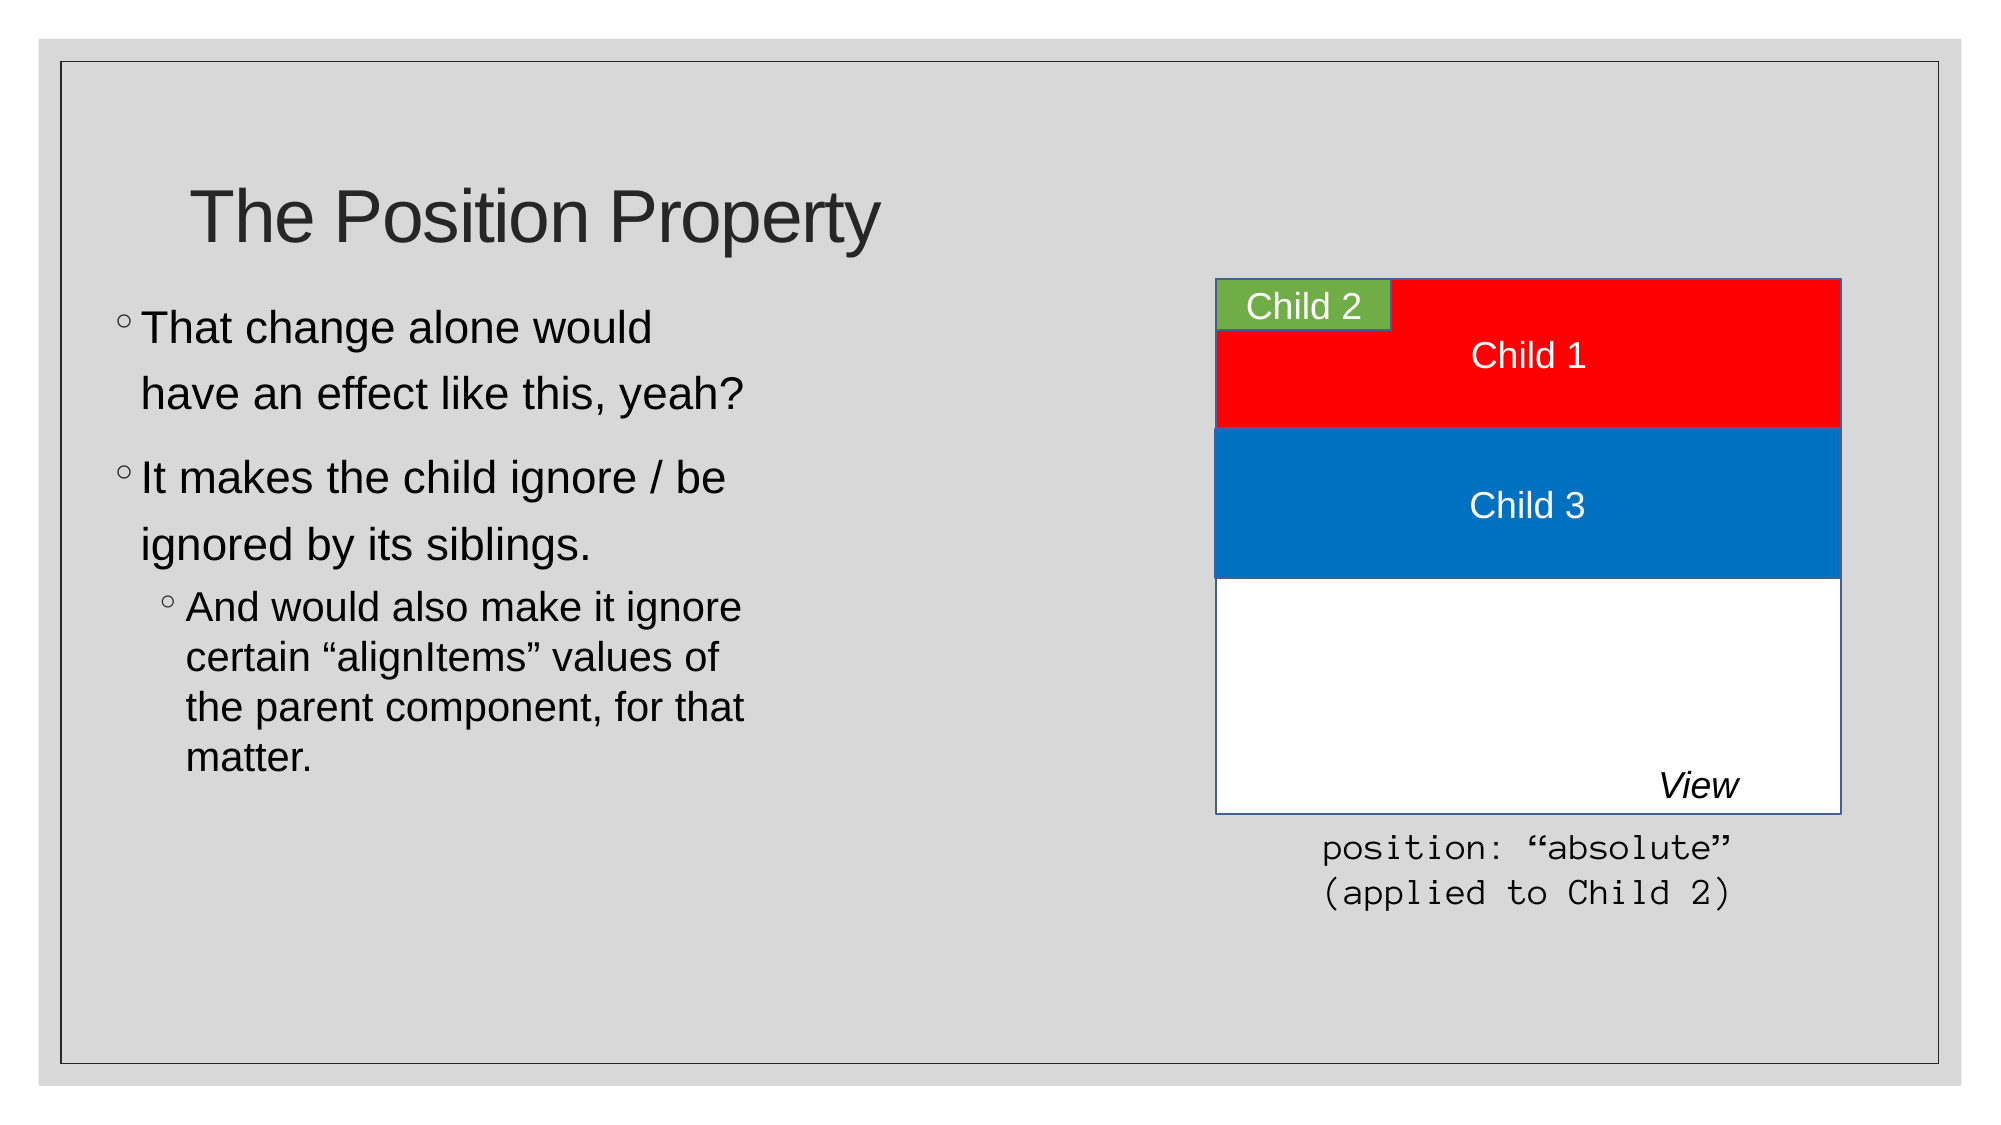

# The Position Property
That change alone would have an effect like this, yeah?
It makes the child ignore / be ignored by its siblings.
And would also make it ignore certain “alignItems” values of the parent component, for that matter.

Child 1
Child 2
Child 3
View

position: “absolute”
(applied to Child 2)